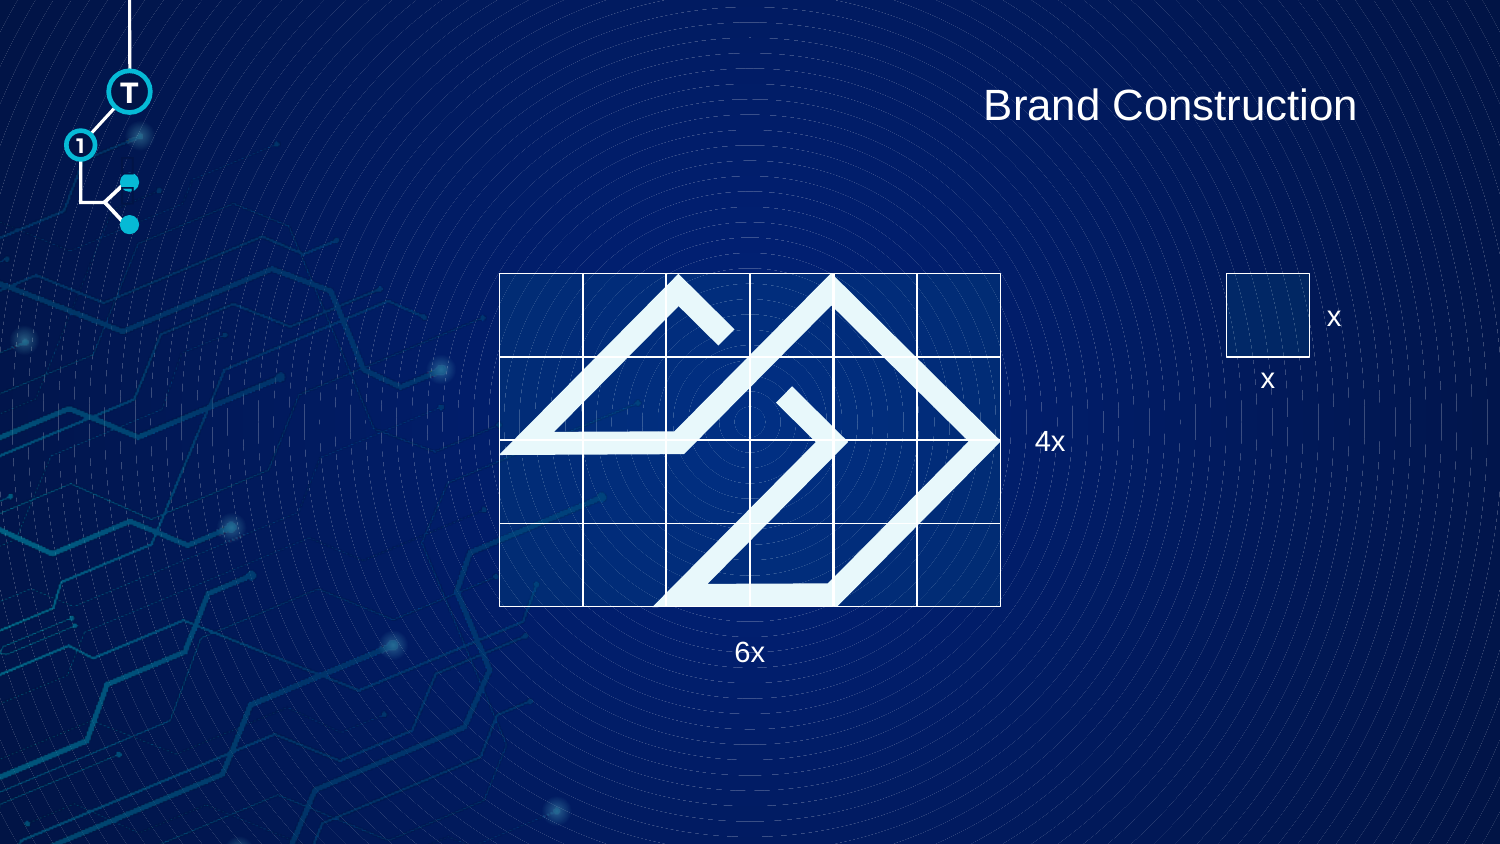

# Brand Construction
T
1
🠺

🠺

x
x
4x
6x